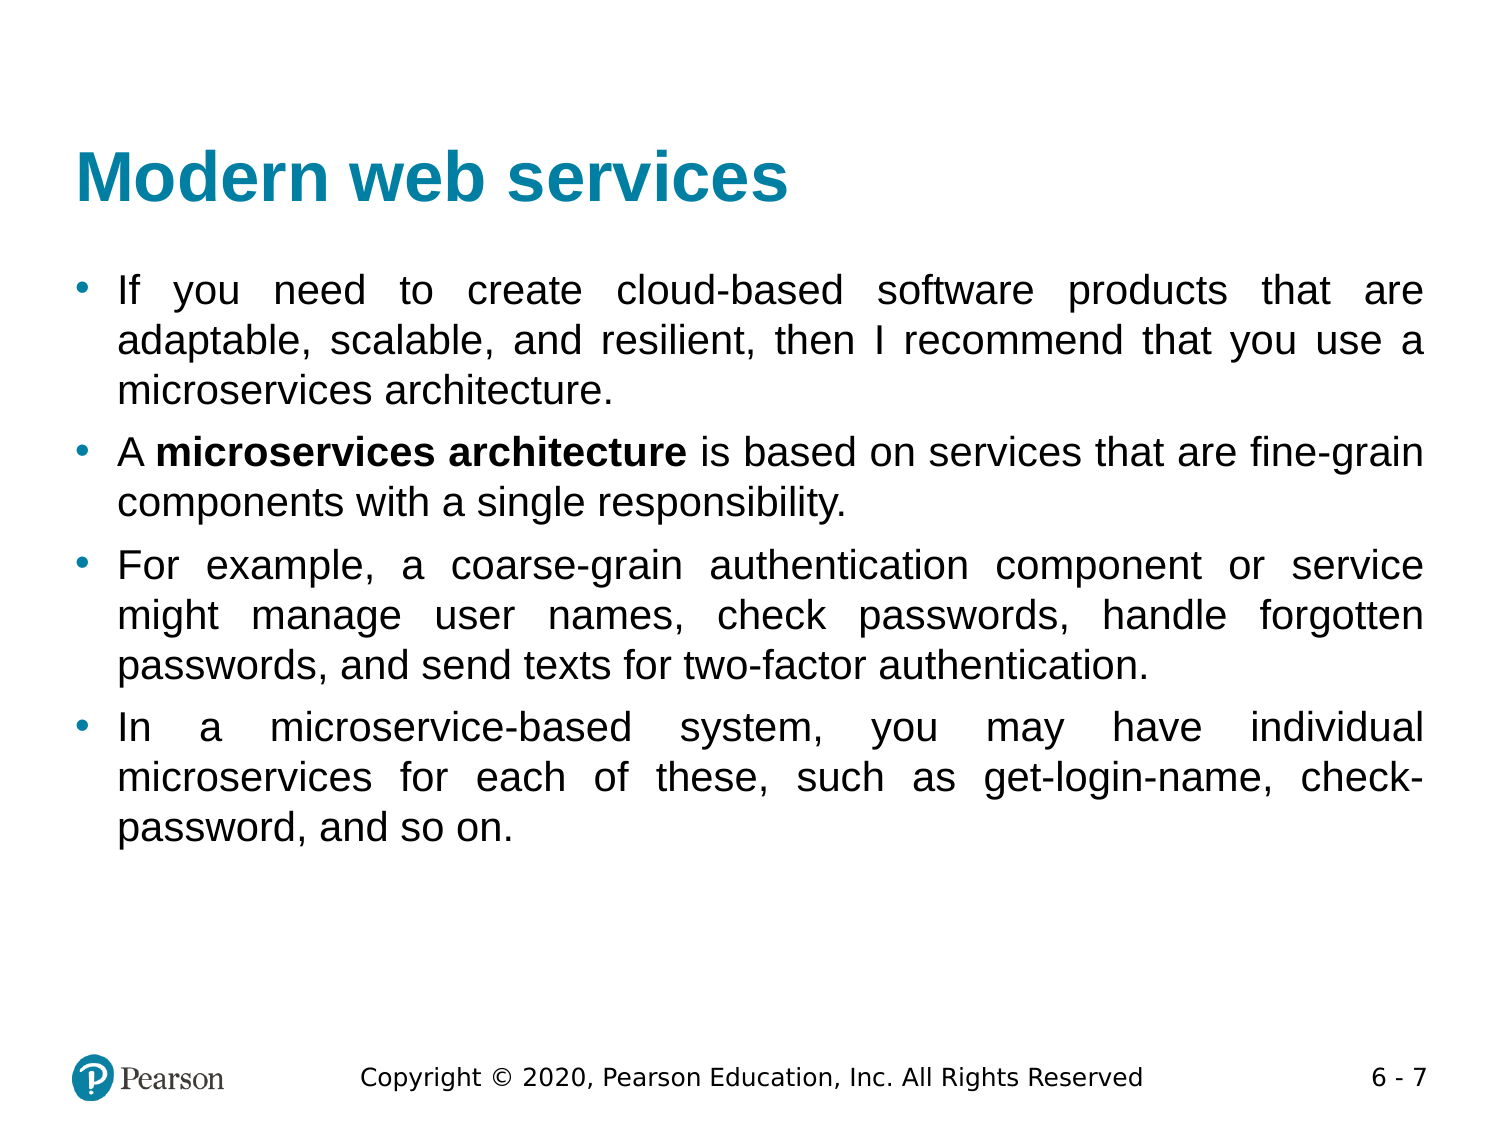

# Modern web services
If you need to create cloud-based software products that are adaptable, scalable, and resilient, then I recommend that you use a microservices architecture.
A microservices architecture is based on services that are fine-grain components with a single responsibility.
For example, a coarse-grain authentication component or service might manage user names, check passwords, handle forgotten passwords, and send texts for two-factor authentication.
In a microservice-based system, you may have individual microservices for each of these, such as get-login-name, check-password, and so on.